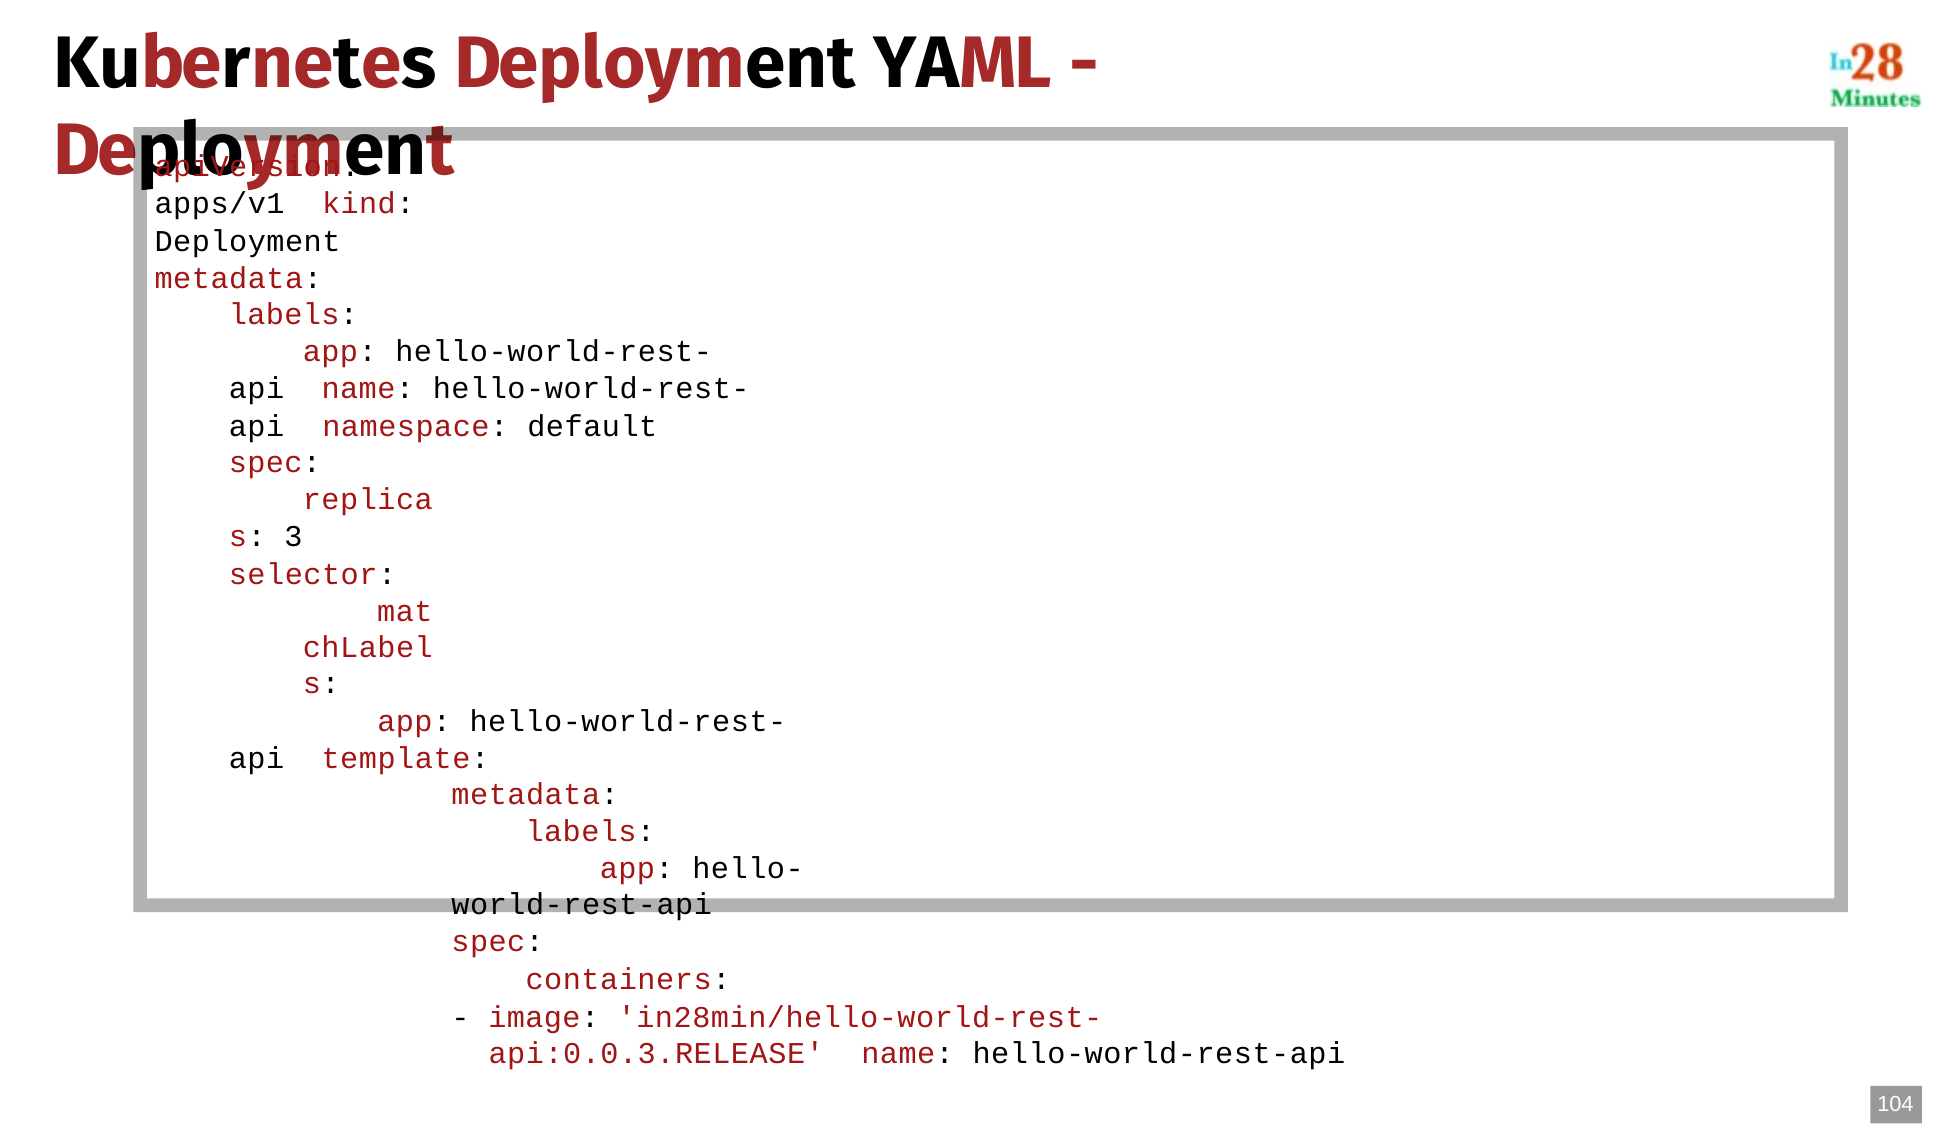

# Kubernetes Deployment YAML - Deployment

apiVersion: apps/v1  kind: Deployment  metadata:
labels:
app: hello-world-rest-api  name: hello-world-rest-api  namespace: default
spec:
replicas: 3  selector:
matchLabels:
app: hello-world-rest-api  template:
metadata:
labels:
app: hello-world-rest-api
spec:
containers:
- image: 'in28min/hello-world-rest-api:0.0.3.RELEASE'  name: hello-world-rest-api

104